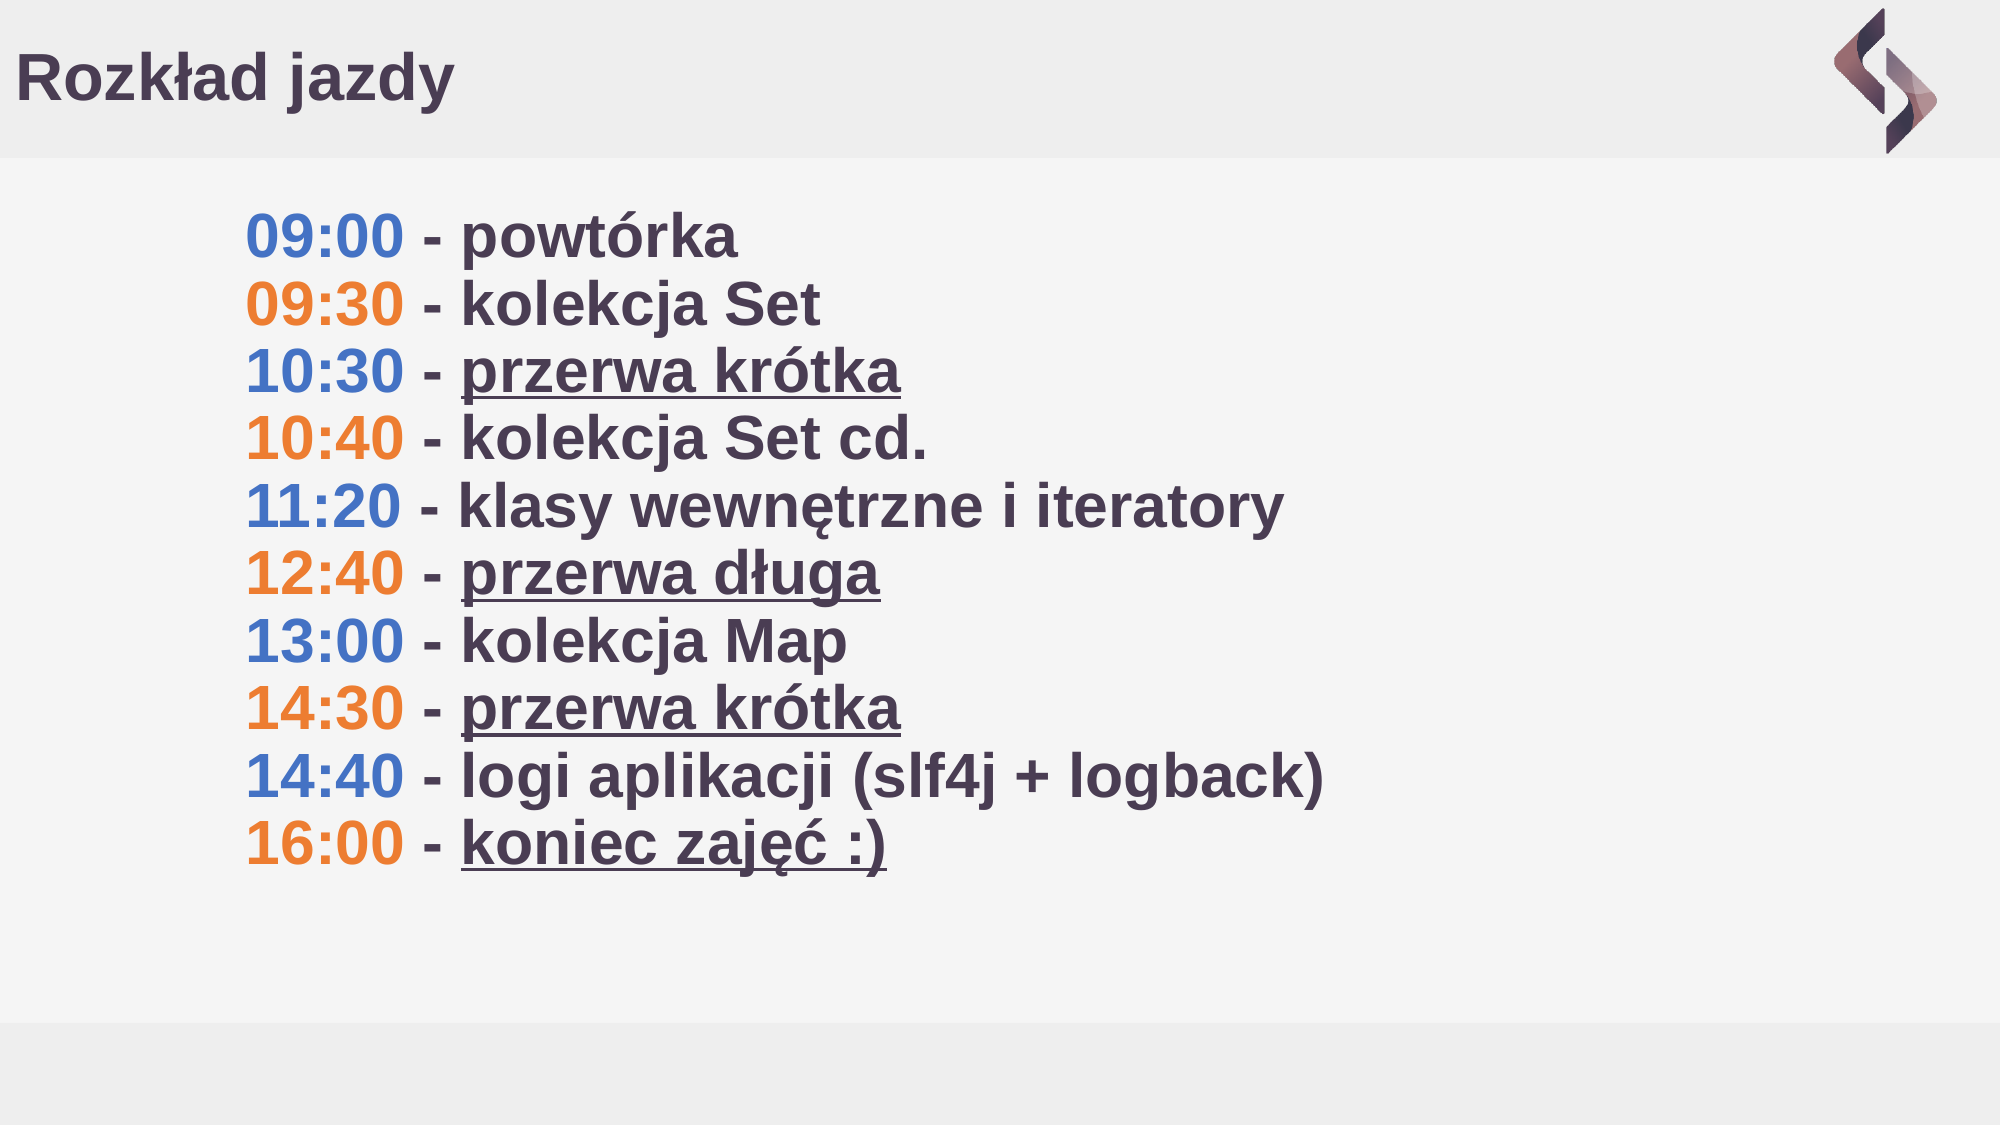

# Rozkład jazdy
09:00 - powtórka
09:30 - kolekcja Set
10:30 - przerwa krótka
10:40 - kolekcja Set cd.
11:20 - klasy wewnętrzne i iteratory
12:40 - przerwa długa
13:00 - kolekcja Map
14:30 - przerwa krótka
14:40 - logi aplikacji (slf4j + logback)
16:00 - koniec zajęć :)